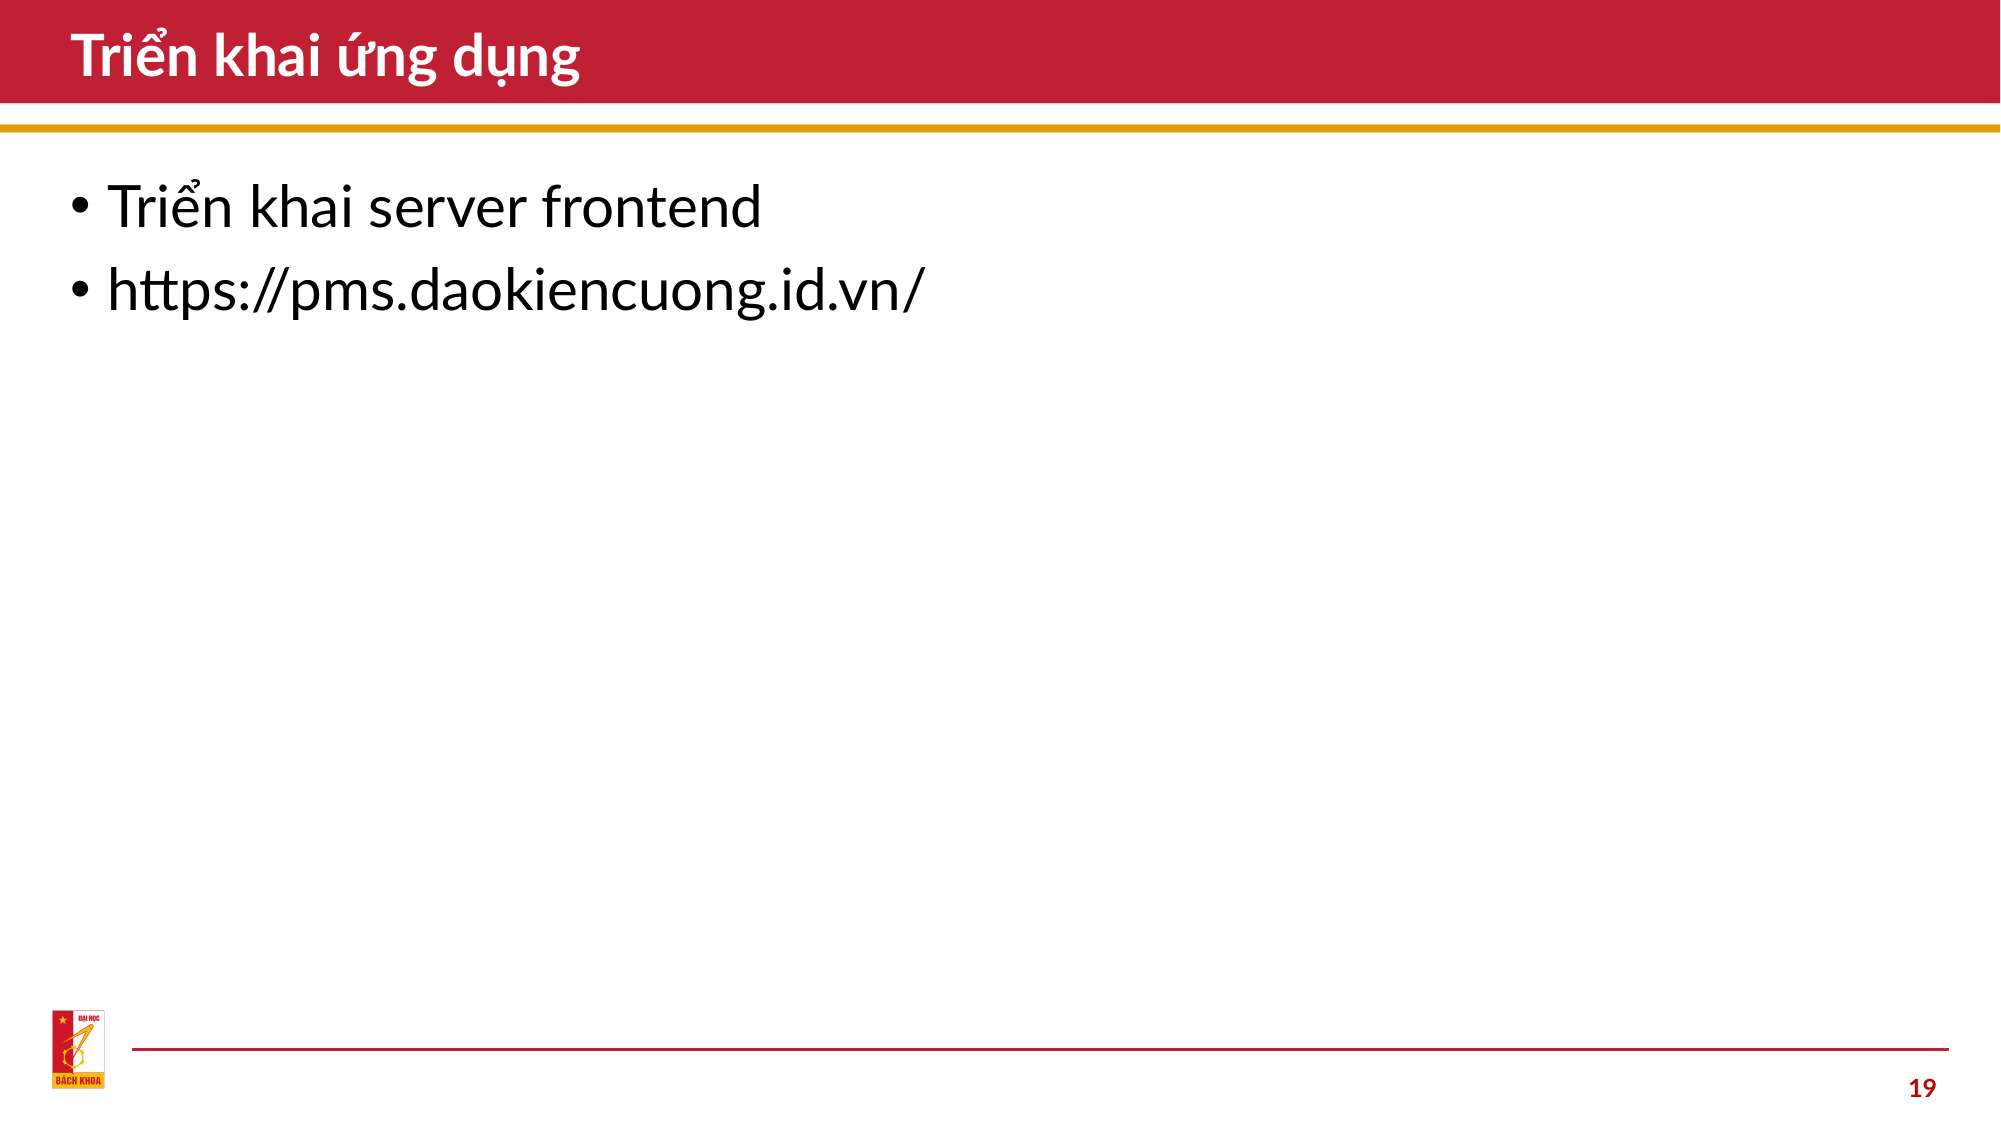

# Triển khai ứng dụng
Triển khai server frontend
https://pms.daokiencuong.id.vn/
19